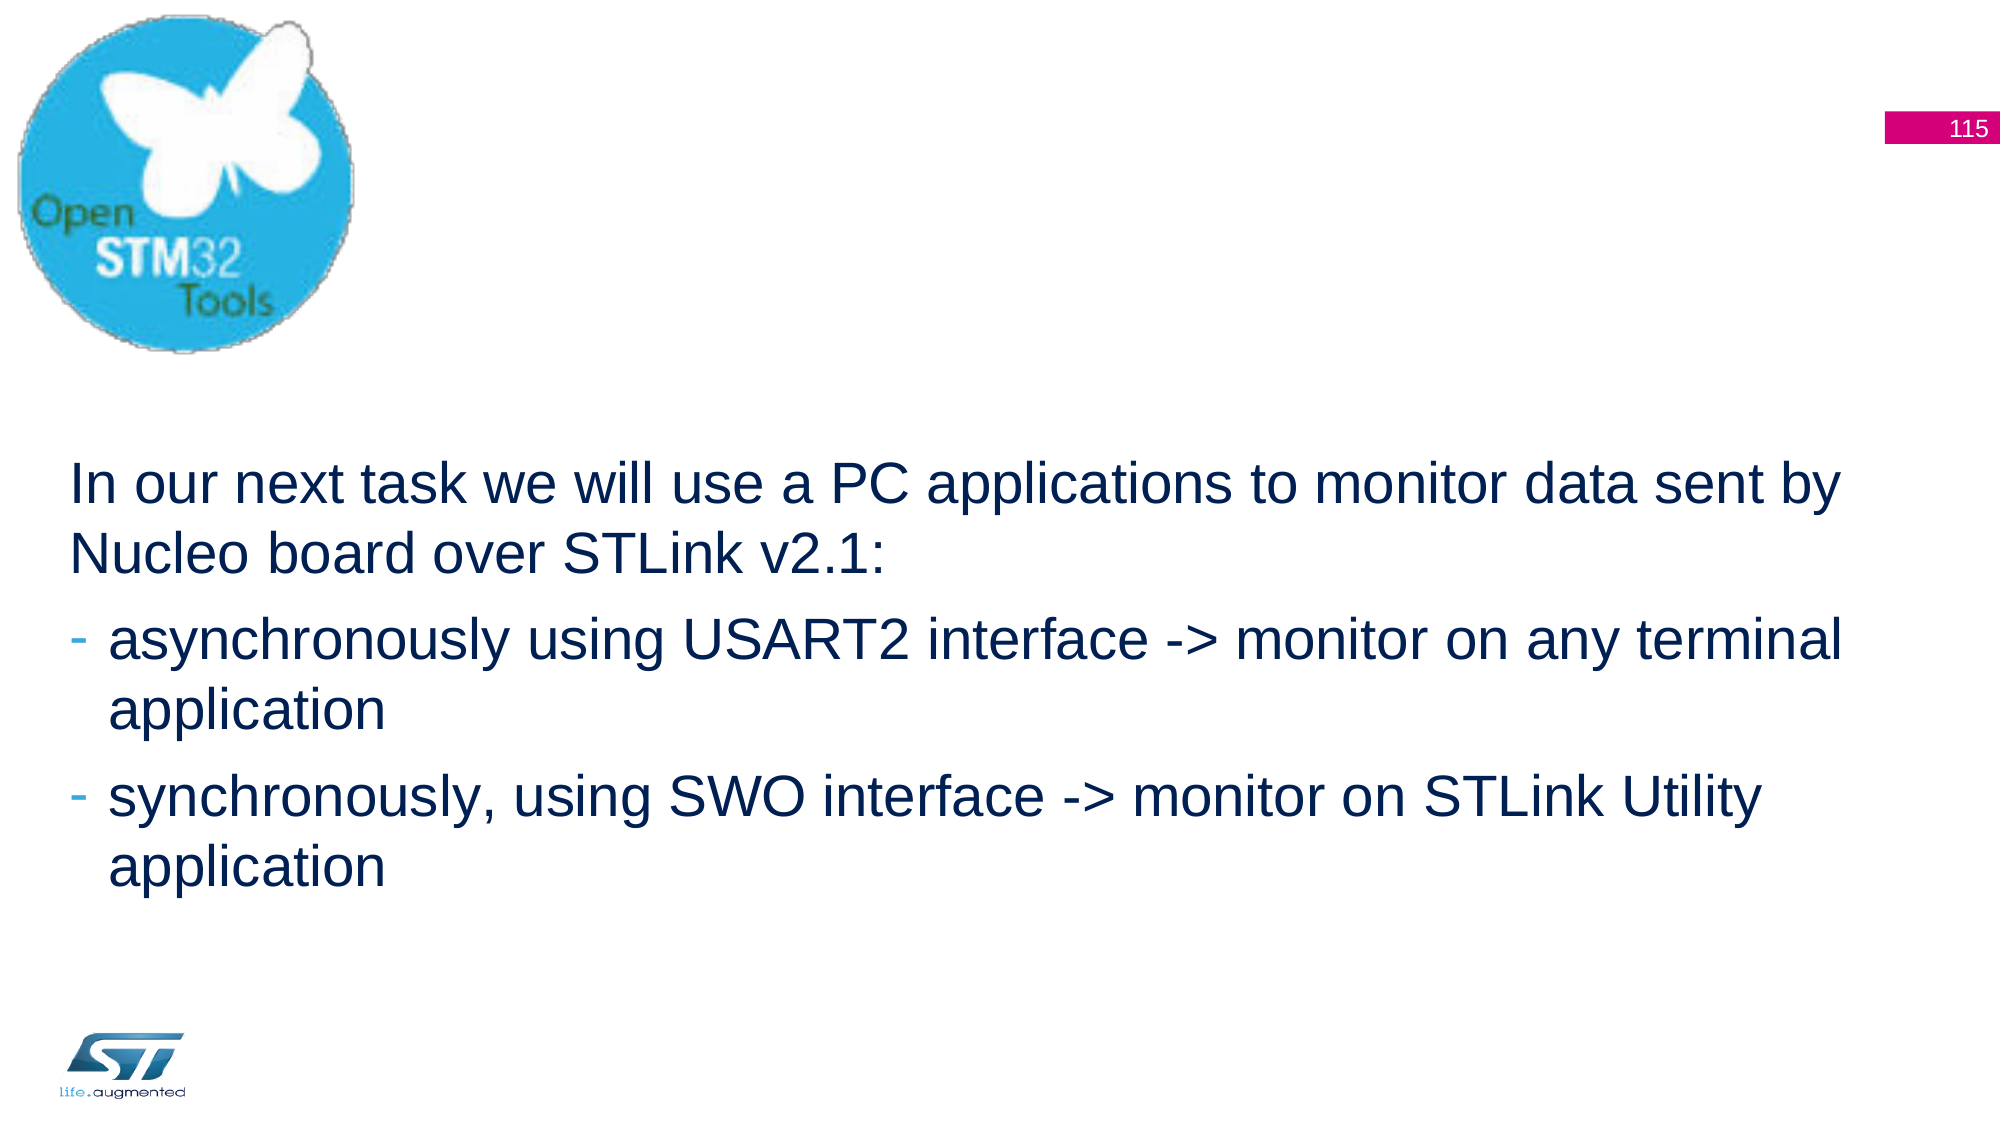

115
3
In our next task we will use a PC applications to monitor data sent by Nucleo board over STLink v2.1:
asynchronously using USART2 interface -> monitor on any terminal application
synchronously, using SWO interface -> monitor on STLink Utility application